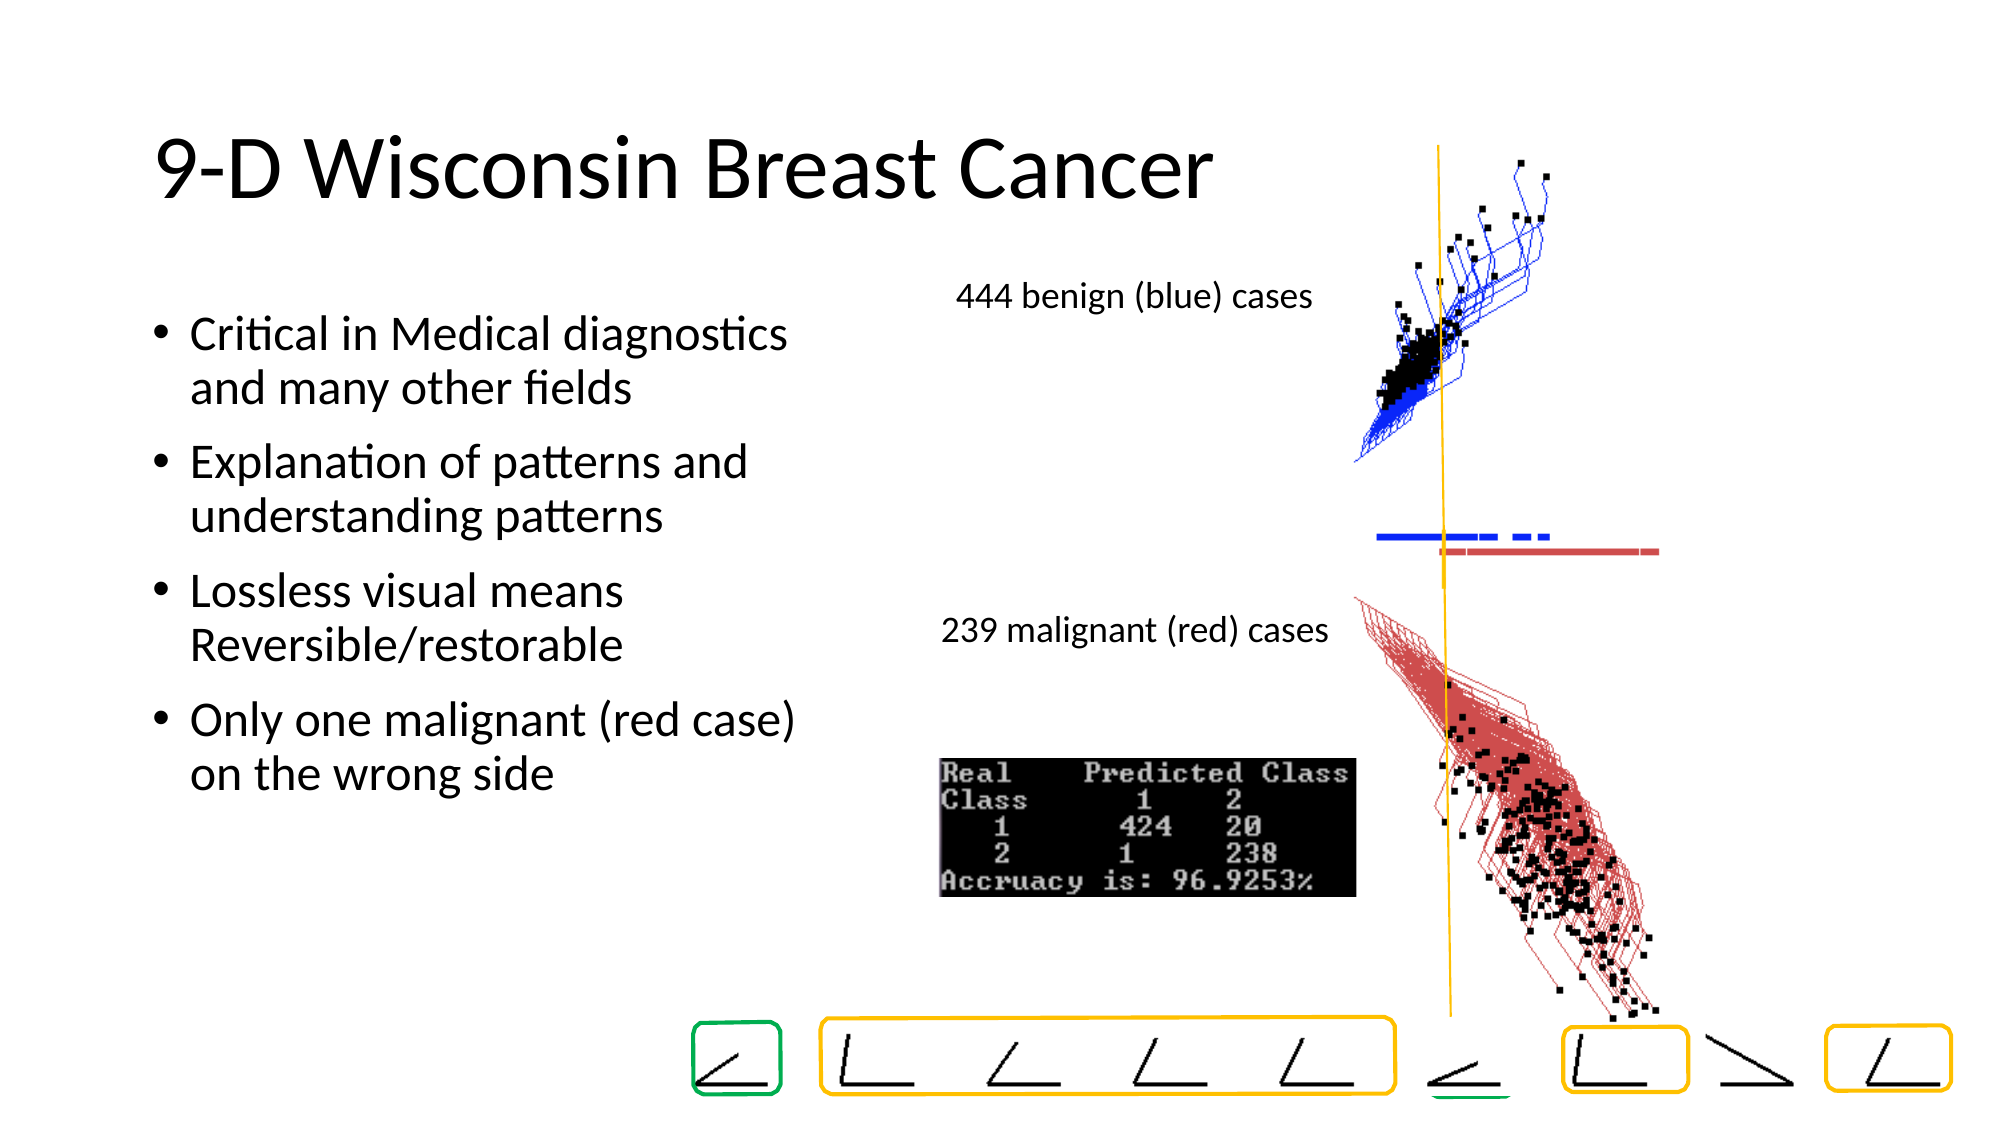

# 9-D Wisconsin Breast Cancer

444 benign (blue) cases
239 malignant (red) cases

Critical in Medical diagnostics  and many other fields
Explanation of patterns and understanding patterns
Lossless visual means Reversible/restorable
Only one malignant (red case)  on the wrong side